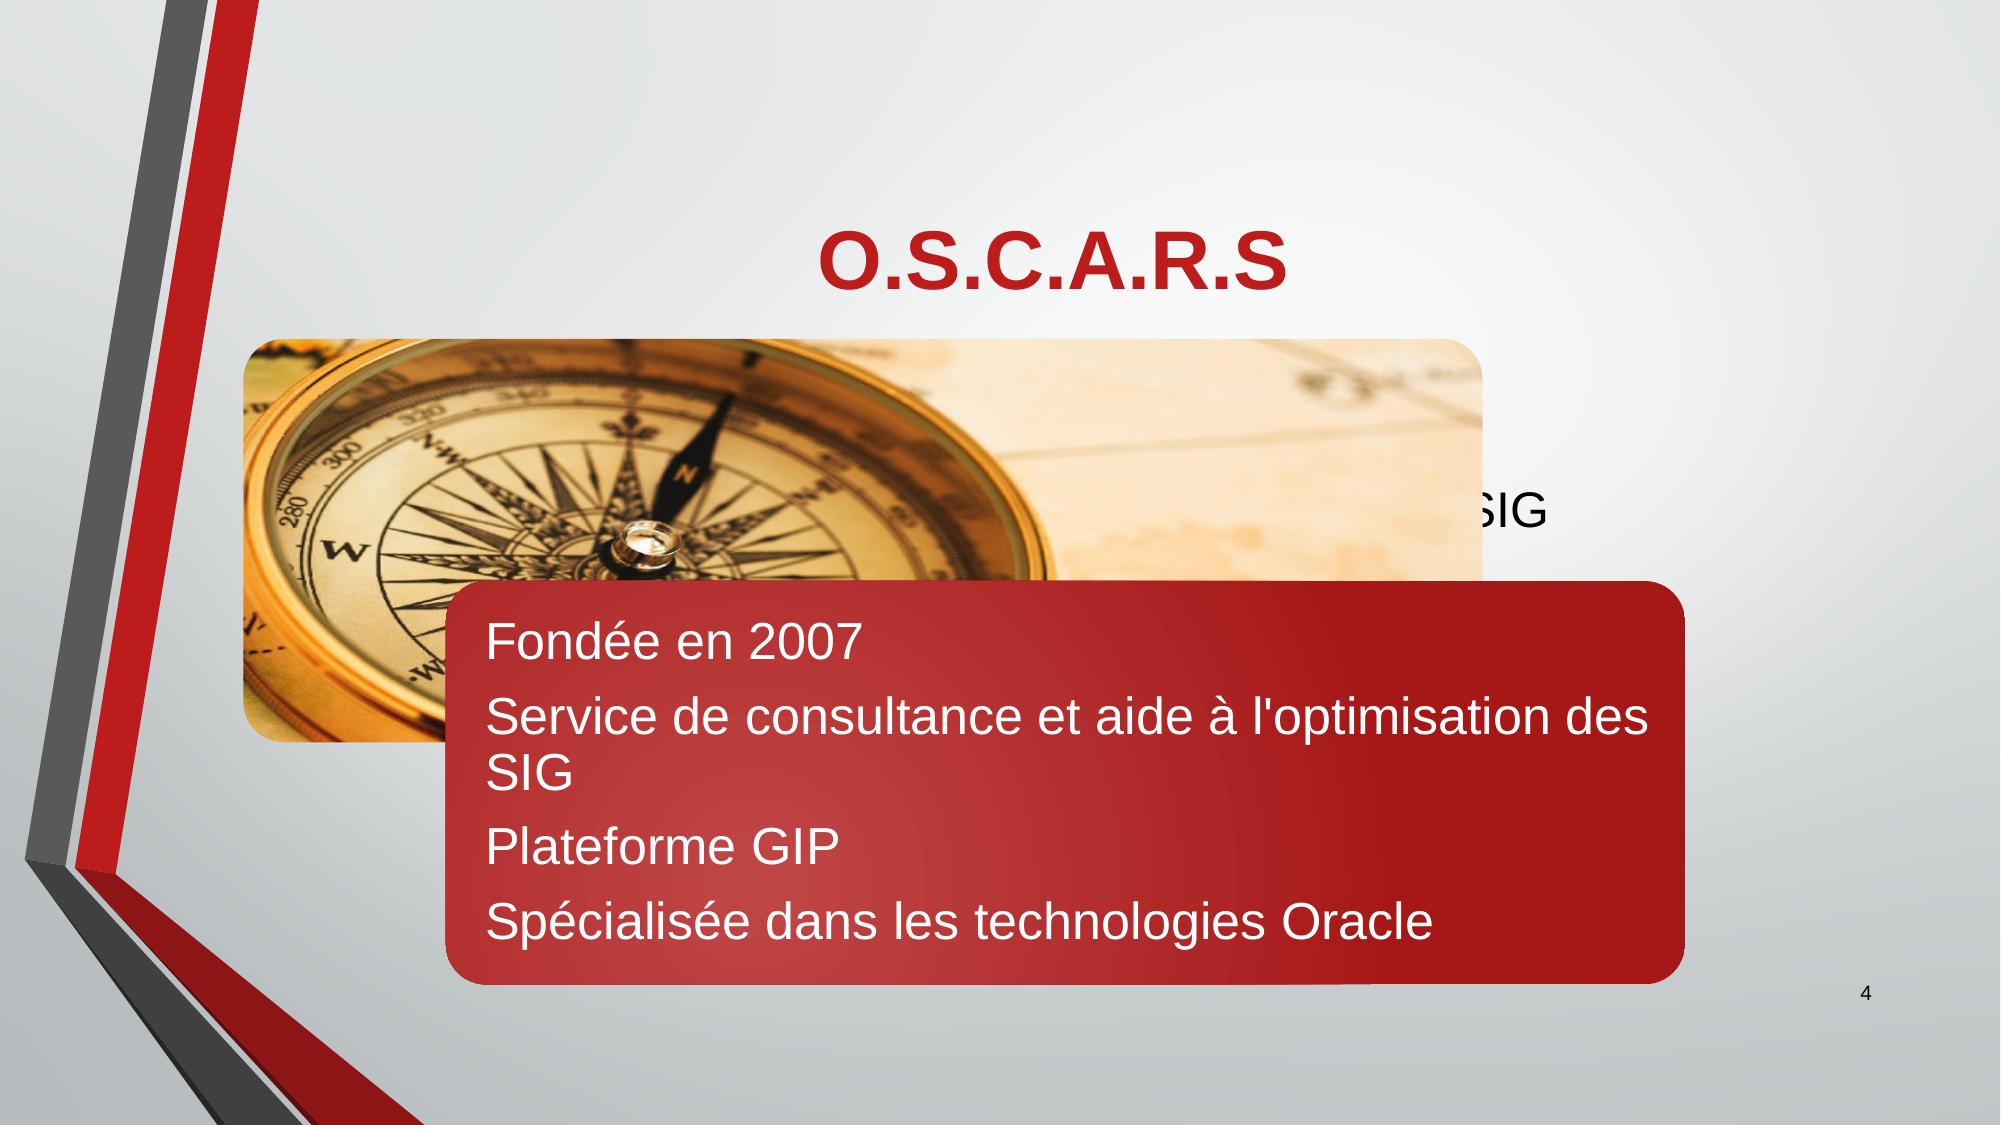

# O.S.C.A.R.S
Fondée en 2007
Service de consultance et aide à l'optimisation des SIG
Plateforme GIP
Spécialisée dans les technologies Oracle
Fondée en 2007
Service de consultance et aide à l'optimisation des SIG
Plateforme GIP
Spécialisée dans les technologies Oracle
4